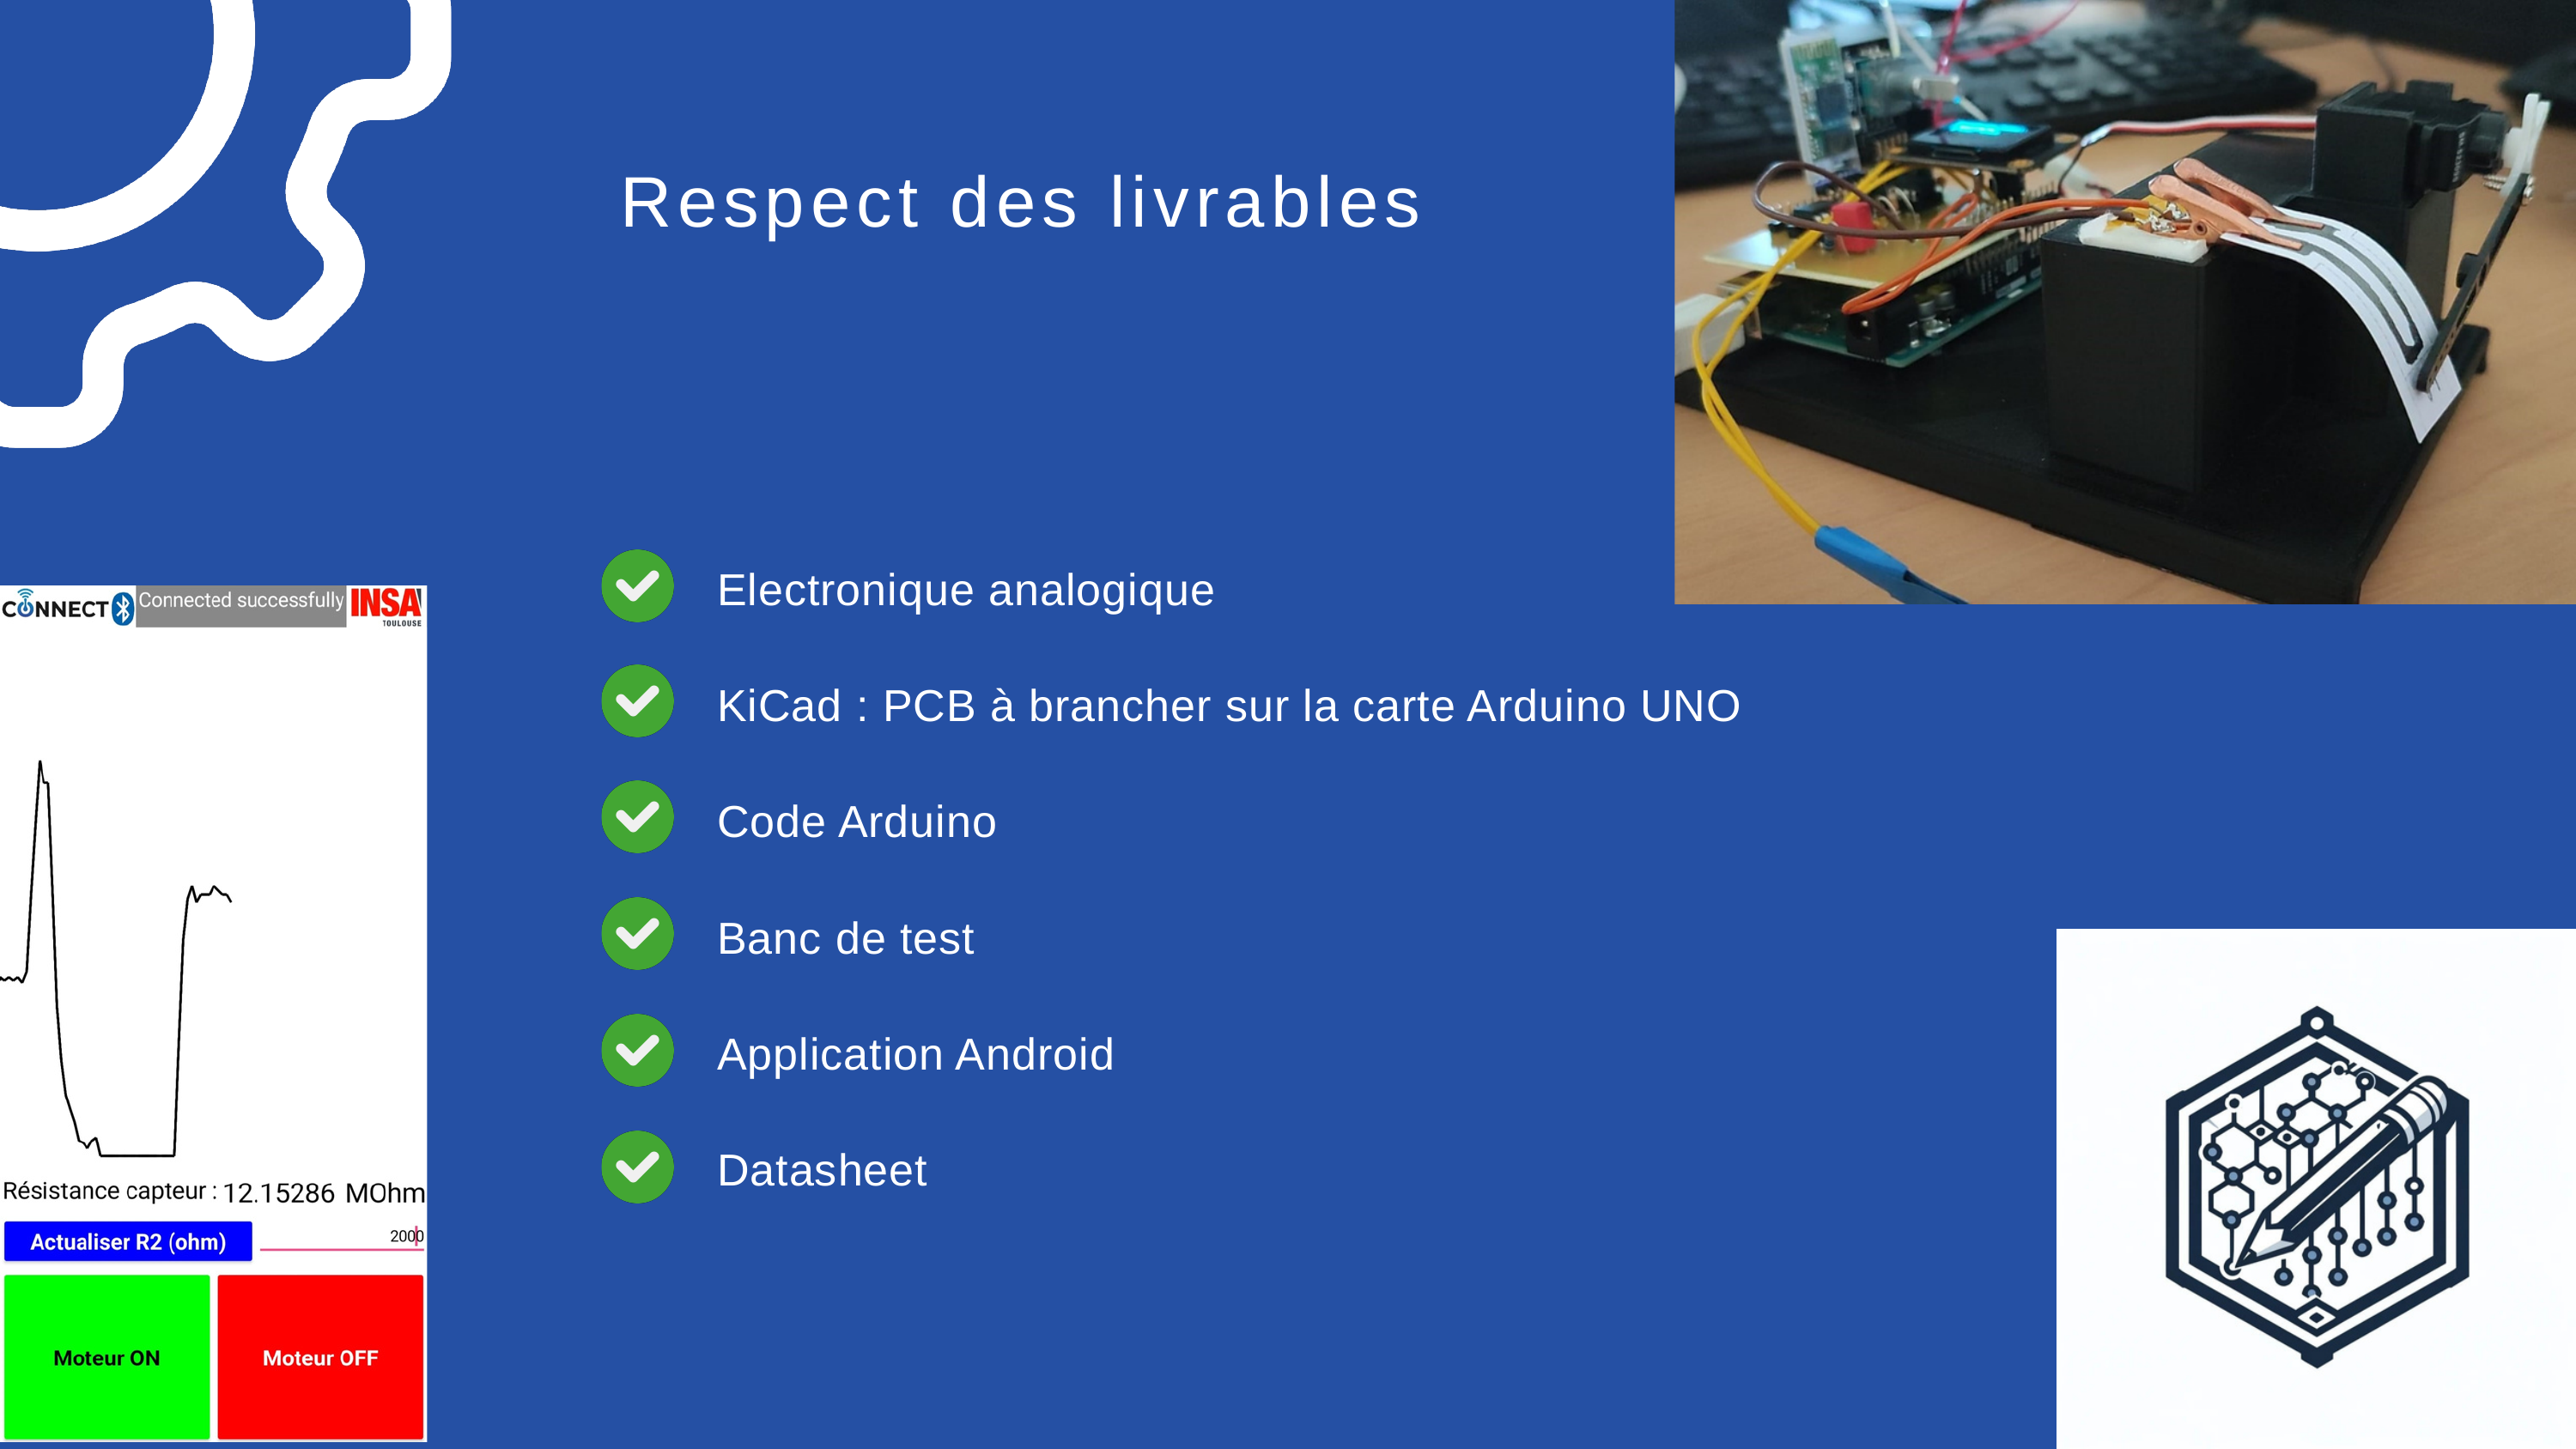

Respect des livrables

Electronique analogique

KiCad : PCB à brancher sur la carte Arduino UNO

Code Arduino

Banc de test

Application Android

Datasheet